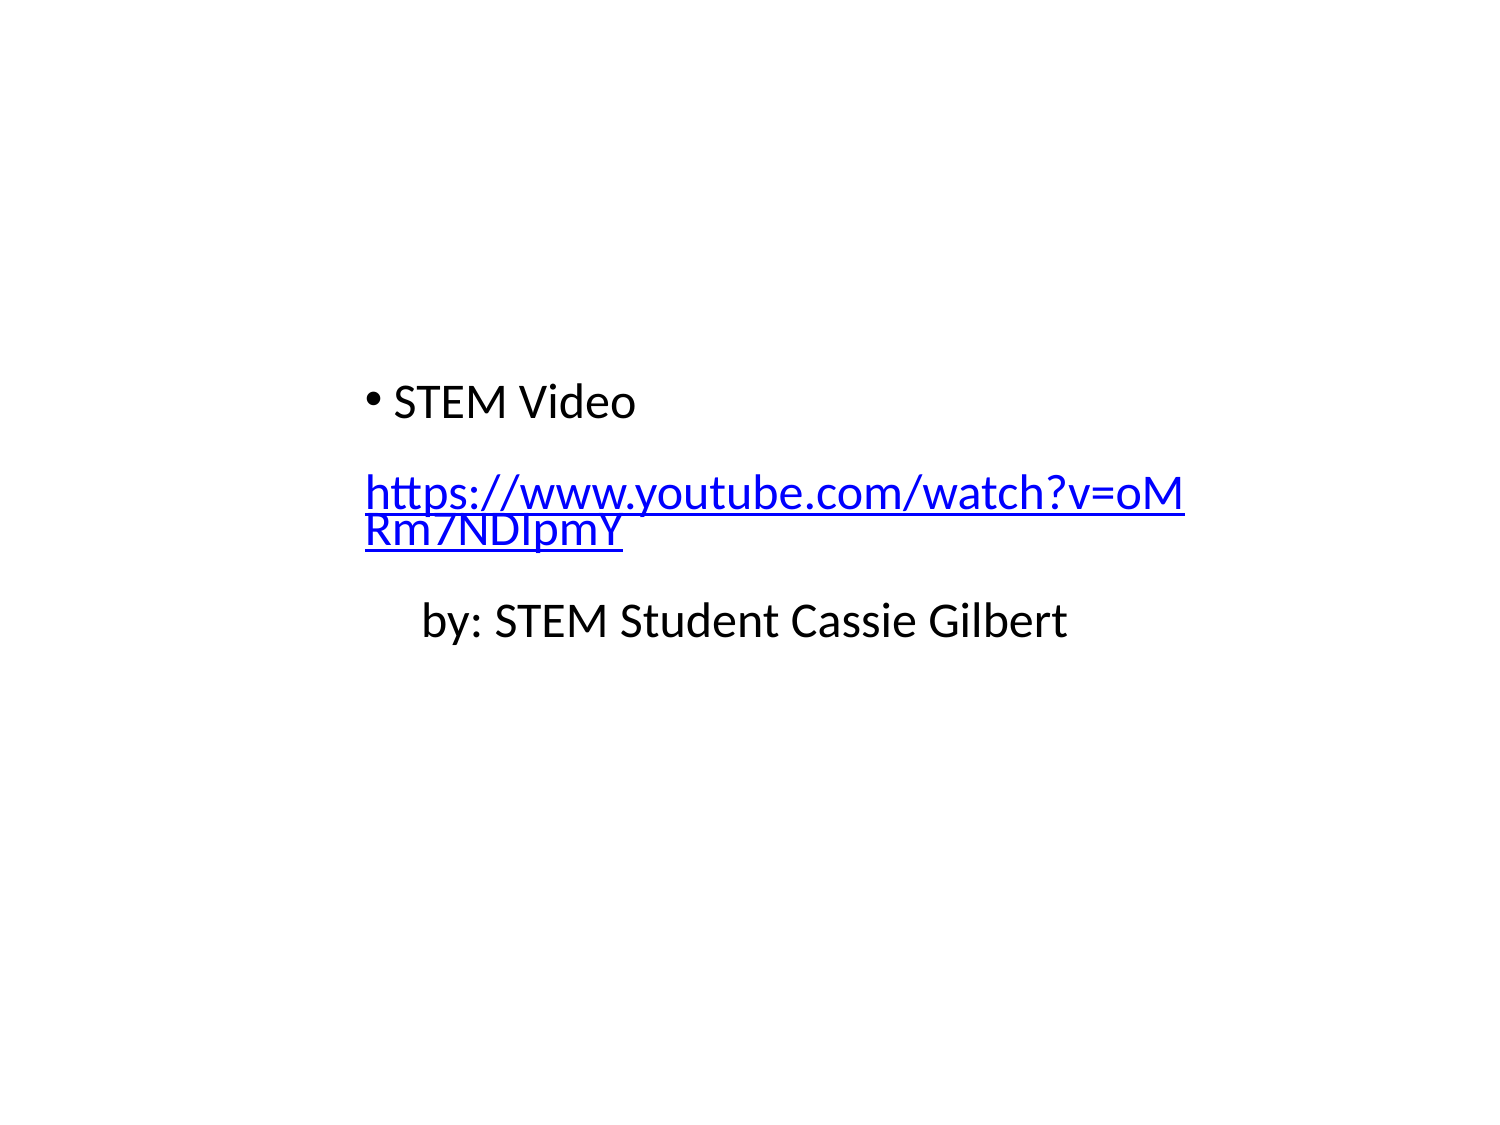

STEM Video

https://www.youtube.com/watch?v=oMRm7NDIpmY

     by: STEM Student Cassie Gilbert